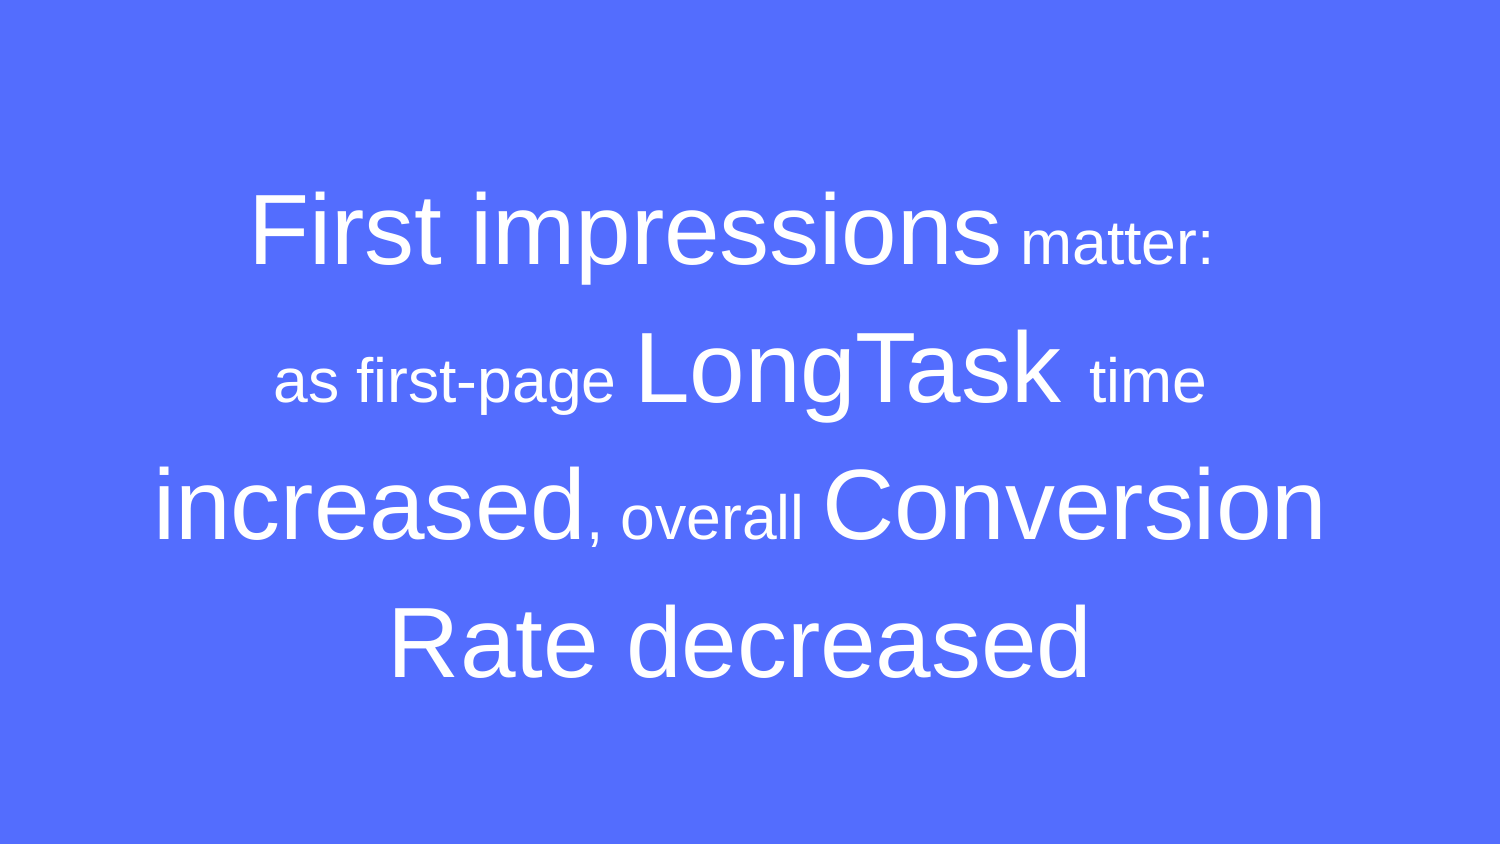

# First impressions matter:
as first-page LongTask time increased, overall Conversion Rate decreased